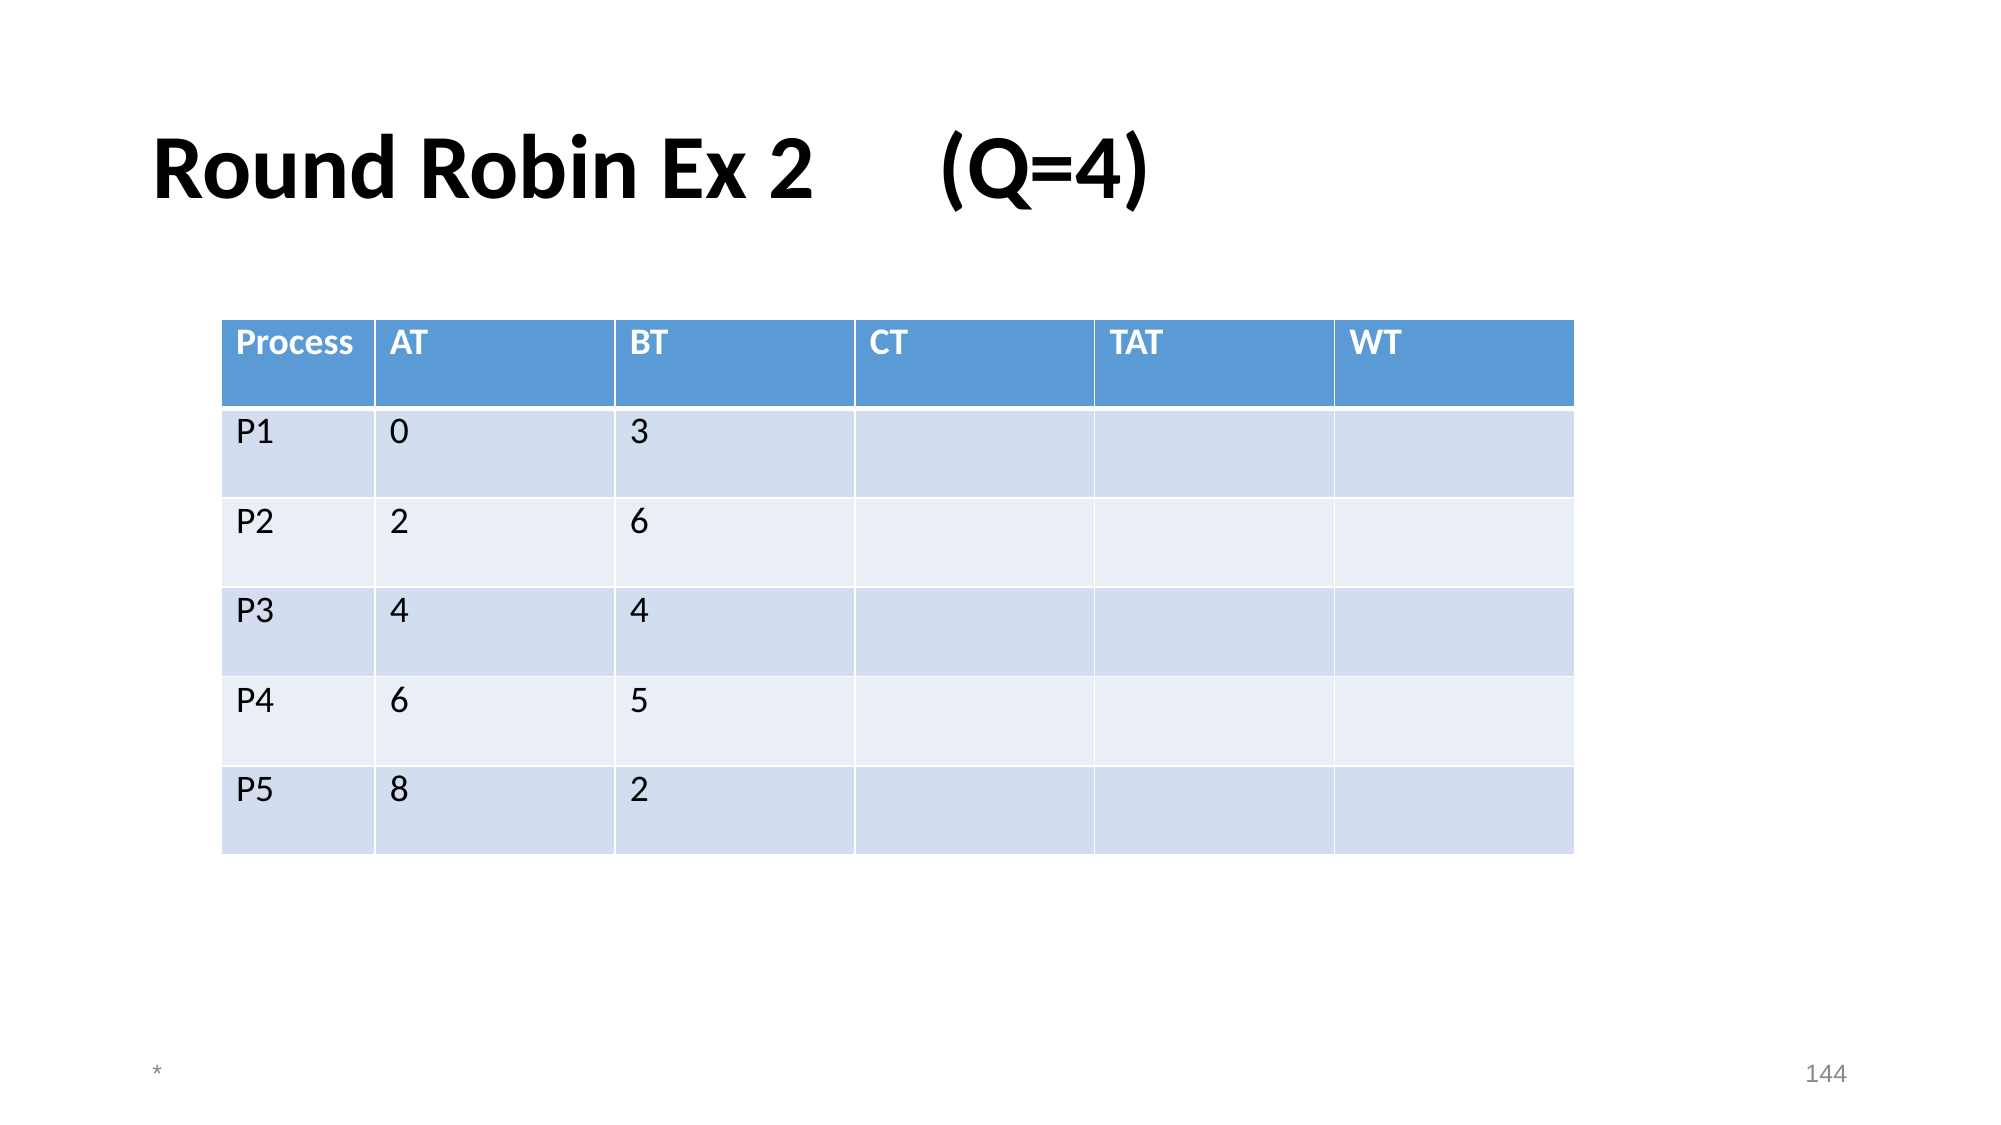

# Round Robin Ex 2      (Q=4)
| Process | AT | BT | CT | TAT | WT |
| --- | --- | --- | --- | --- | --- |
| P1 | 0 | 3 |  |  |  |
| P2 | 2 | 6 |  |  |  |
| P3 | 4 | 4 |  |  |  |
| P4 | 6 | 5 |  |  |  |
| P5 | 8 | 2 |  |  |  |
*

144